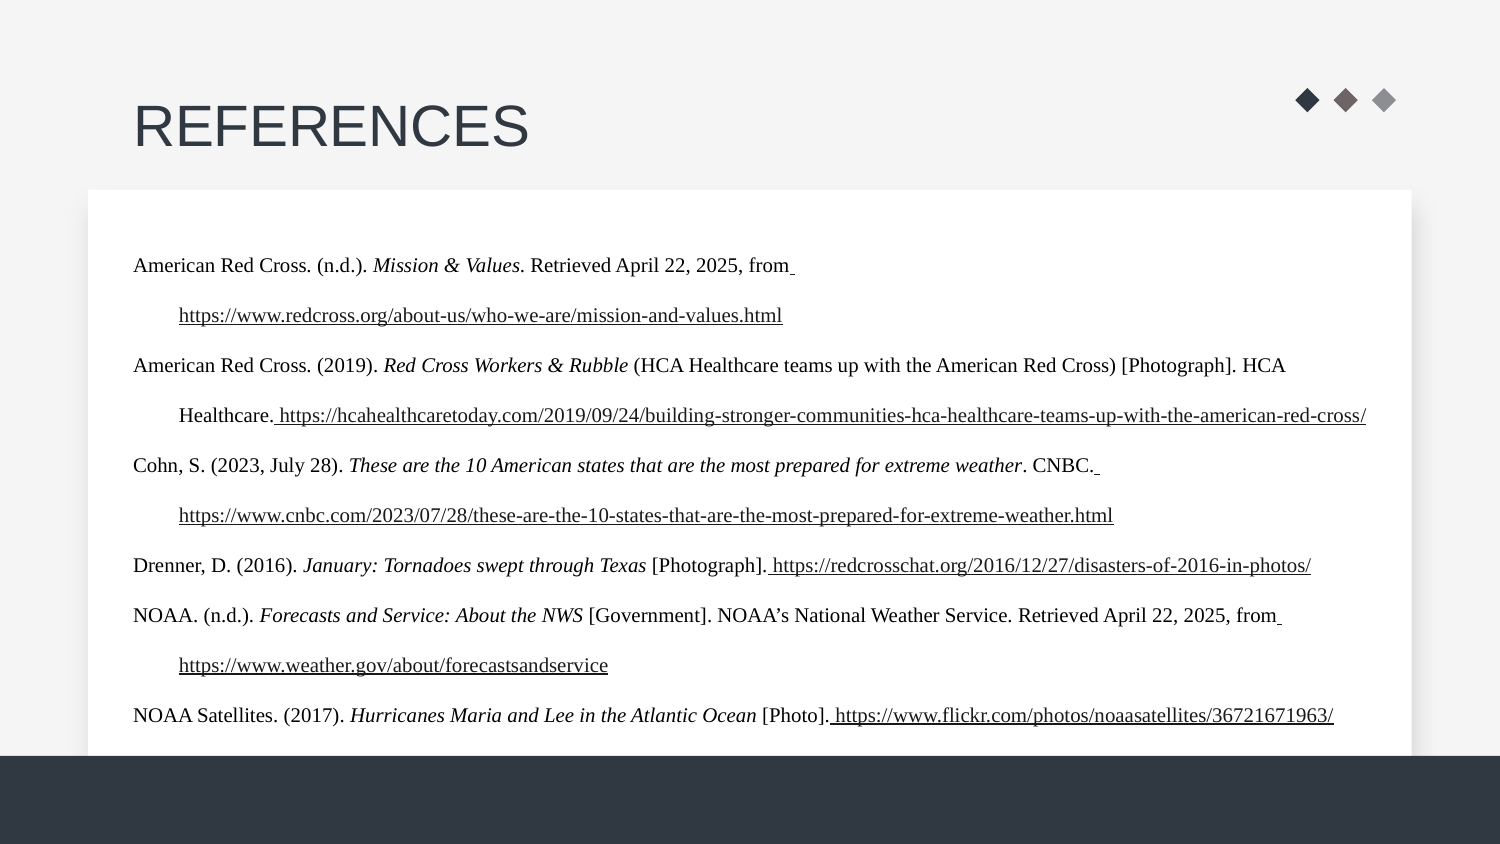

# REFERENCES

American Red Cross. (n.d.). Mission & Values. Retrieved April 22, 2025, from https://www.redcross.org/about-us/who-we-are/mission-and-values.html
American Red Cross. (2019). Red Cross Workers & Rubble (HCA Healthcare teams up with the American Red Cross) [Photograph]. HCA Healthcare. https://hcahealthcaretoday.com/2019/09/24/building-stronger-communities-hca-healthcare-teams-up-with-the-american-red-cross/
Cohn, S. (2023, July 28). These are the 10 American states that are the most prepared for extreme weather. CNBC. https://www.cnbc.com/2023/07/28/these-are-the-10-states-that-are-the-most-prepared-for-extreme-weather.html
Drenner, D. (2016). January: Tornadoes swept through Texas [Photograph]. https://redcrosschat.org/2016/12/27/disasters-of-2016-in-photos/
NOAA. (n.d.). Forecasts and Service: About the NWS [Government]. NOAA’s National Weather Service. Retrieved April 22, 2025, from https://www.weather.gov/about/forecastsandservice
NOAA Satellites. (2017). Hurricanes Maria and Lee in the Atlantic Ocean [Photo]. https://www.flickr.com/photos/noaasatellites/36721671963/